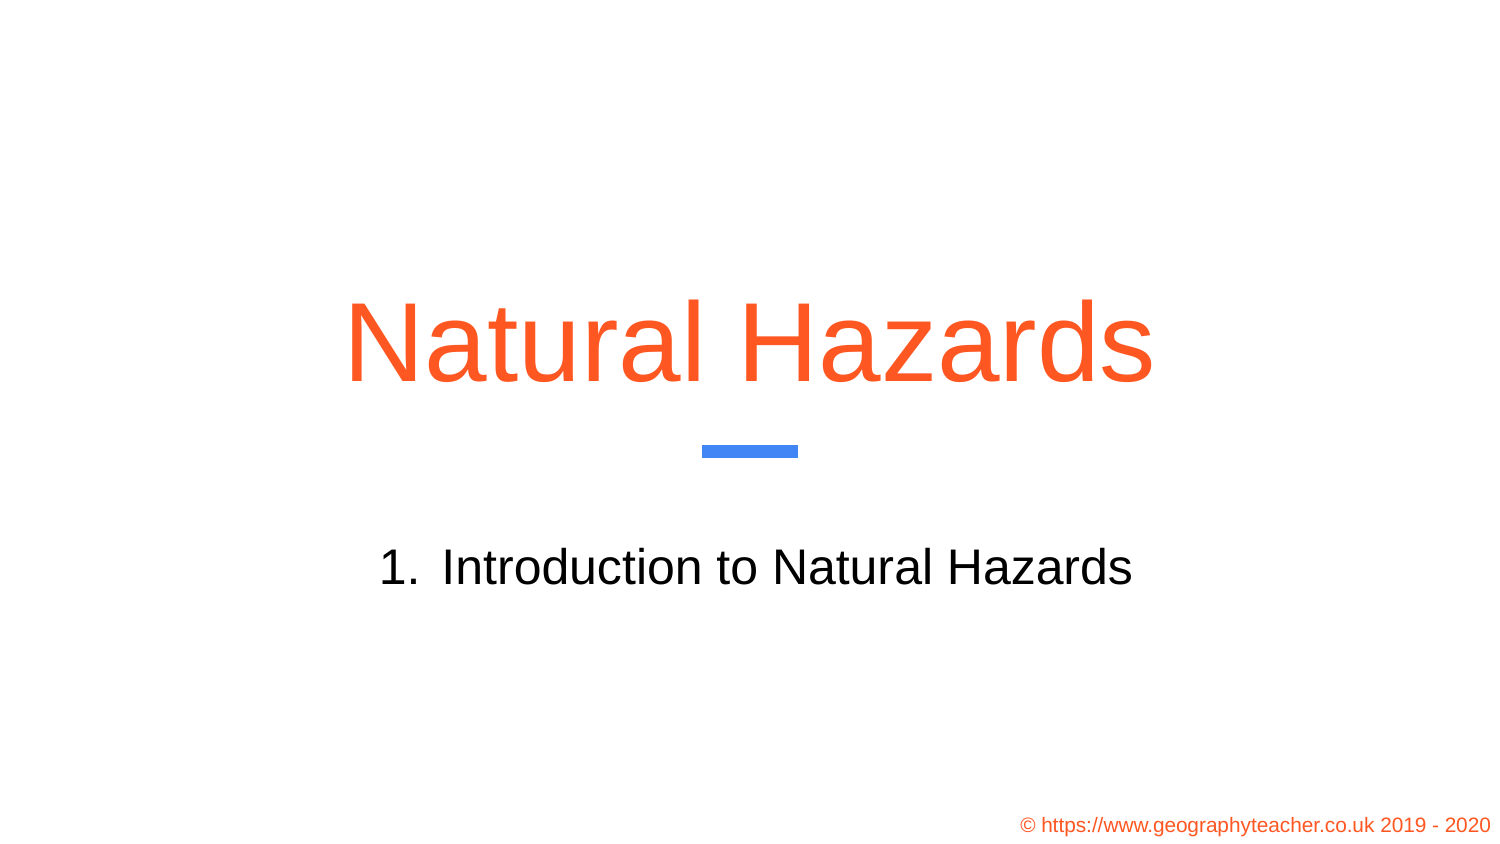

# Natural Hazards
Introduction to Natural Hazards